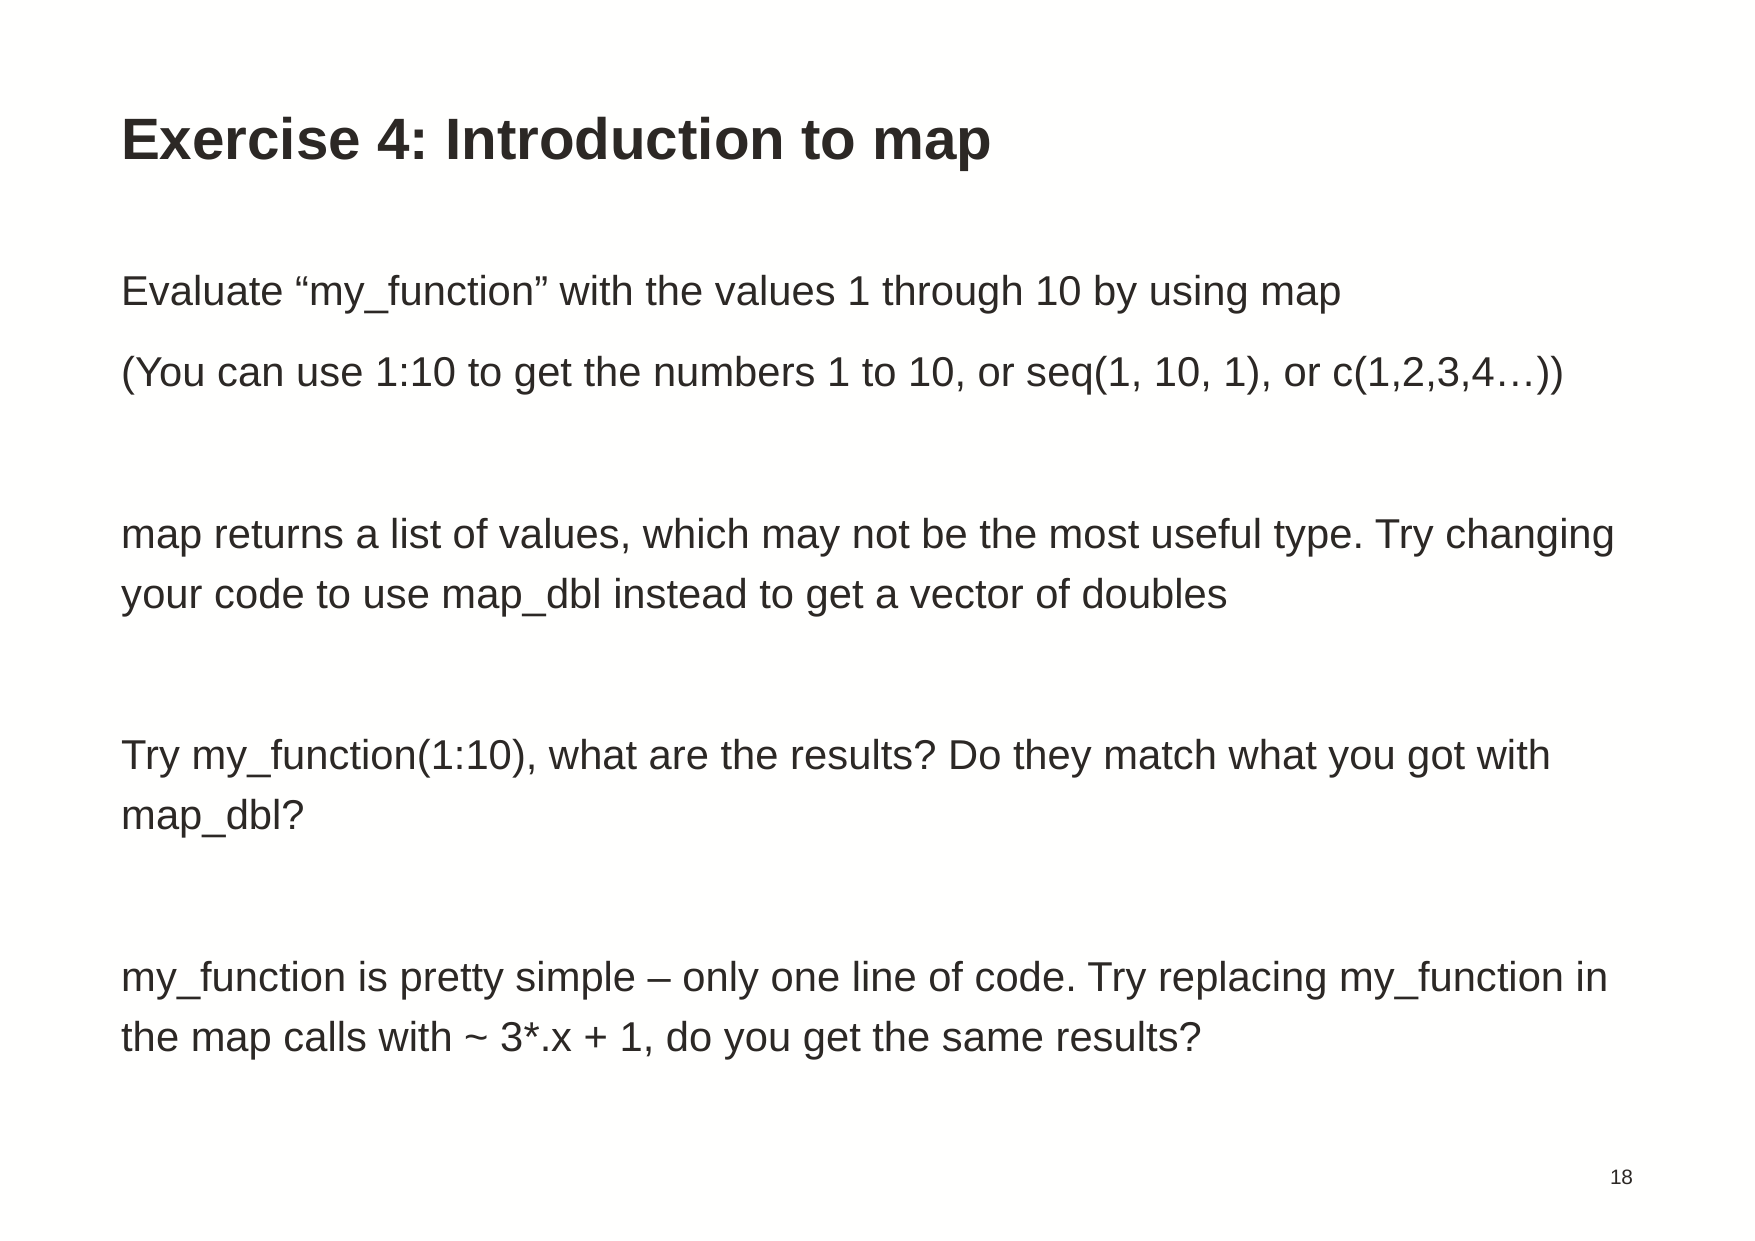

# Exercise 4: Introduction to map
Evaluate “my_function” with the values 1 through 10 by using map
(You can use 1:10 to get the numbers 1 to 10, or seq(1, 10, 1), or c(1,2,3,4…))

map returns a list of values, which may not be the most useful type. Try changing your code to use map_dbl instead to get a vector of doubles

Try my_function(1:10), what are the results? Do they match what you got with map_dbl?

my_function is pretty simple – only one line of code. Try replacing my_function in the map calls with ~ 3*.x + 1, do you get the same results?
18